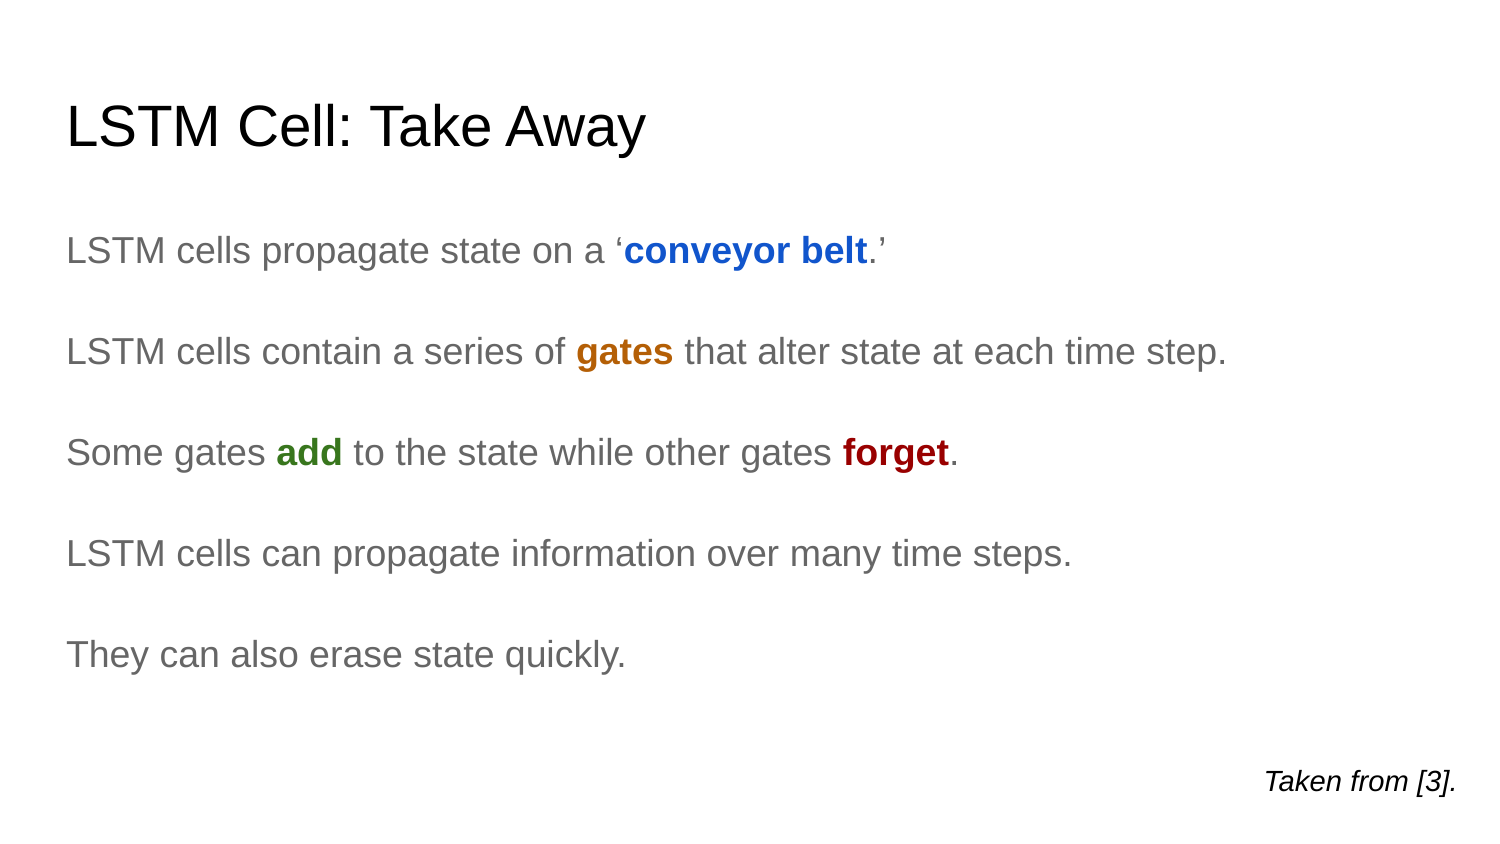

# LSTM Cell: Take Away
LSTM cells propagate state on a ‘conveyor belt.’
LSTM cells contain a series of gates that alter state at each time step.
Some gates add to the state while other gates forget.
LSTM cells can propagate information over many time steps.
They can also erase state quickly.
Taken from [3].